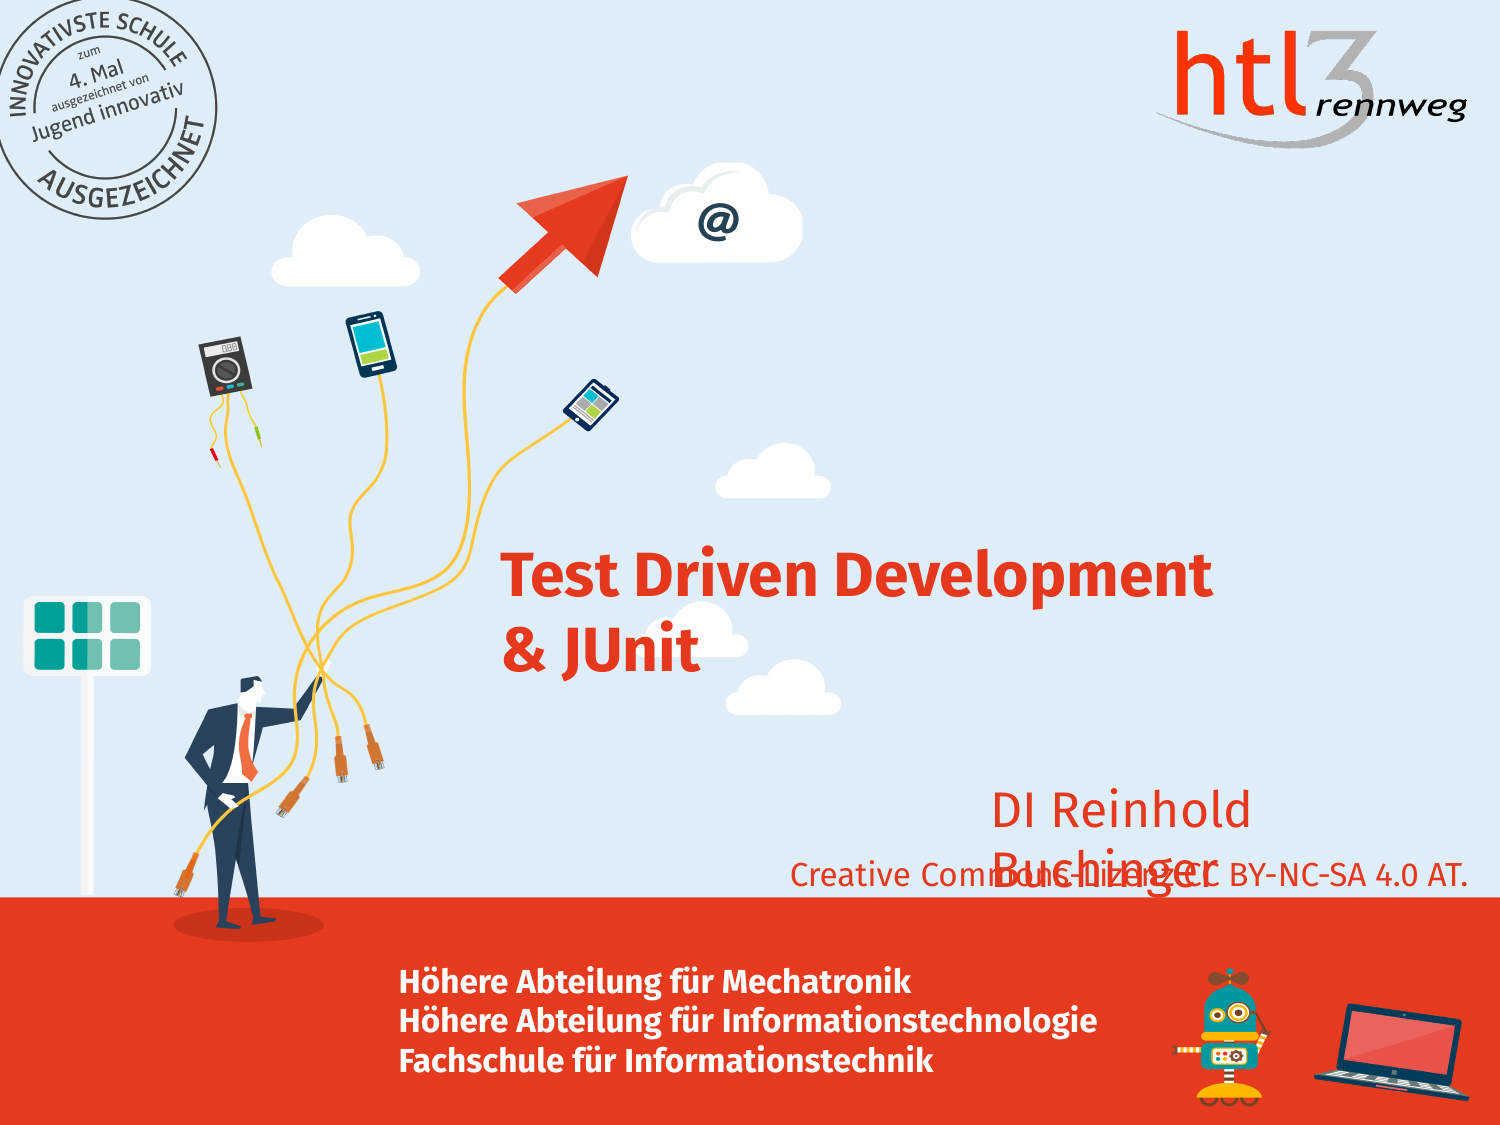

Test Driven Development
& JUnit
DI Reinhold Buchinger
Creative Commons-Lizenz CC BY-NC-SA 4.0 AT.